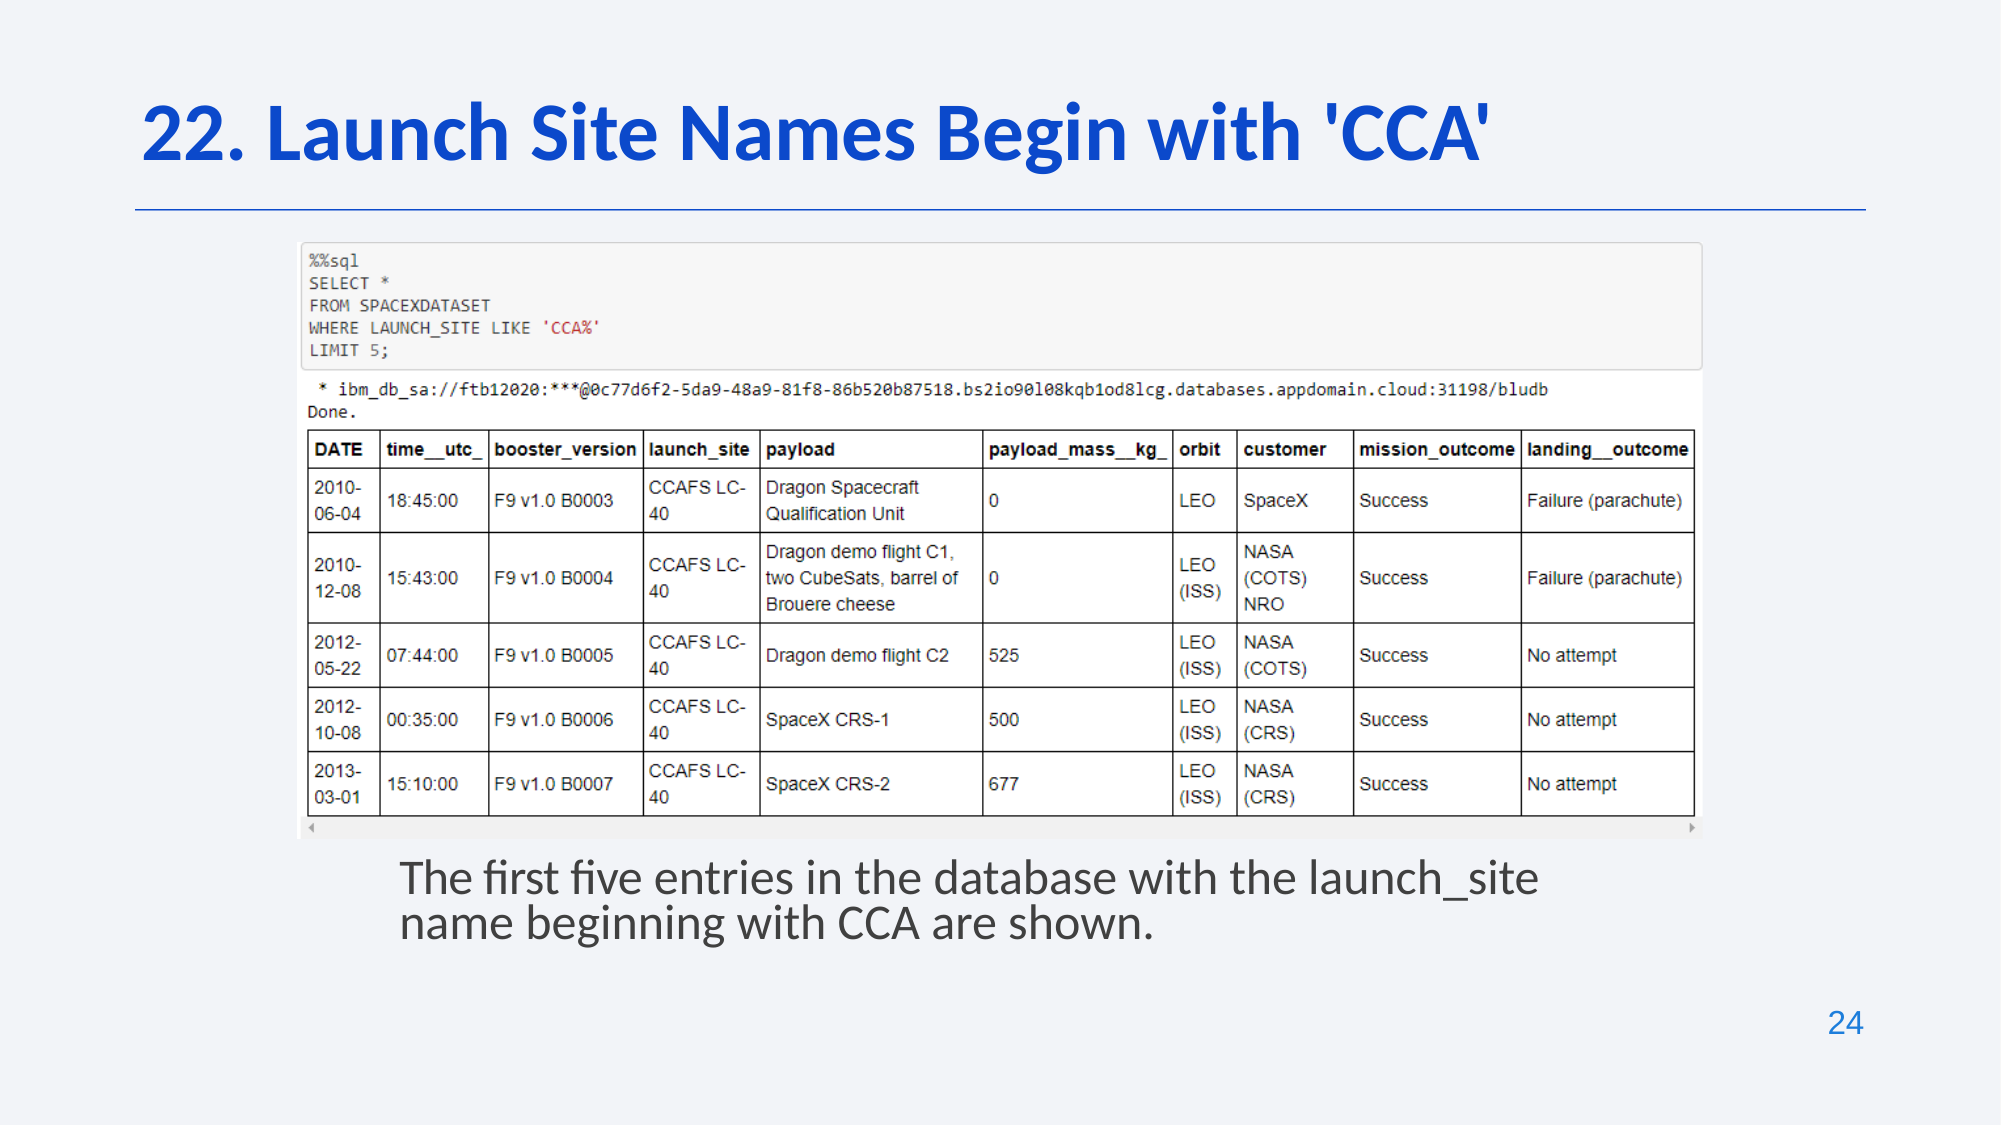

22. Launch Site Names Begin with 'CCA'

The first five entries in the database with the launch_site name beginning with CCA are shown.
24